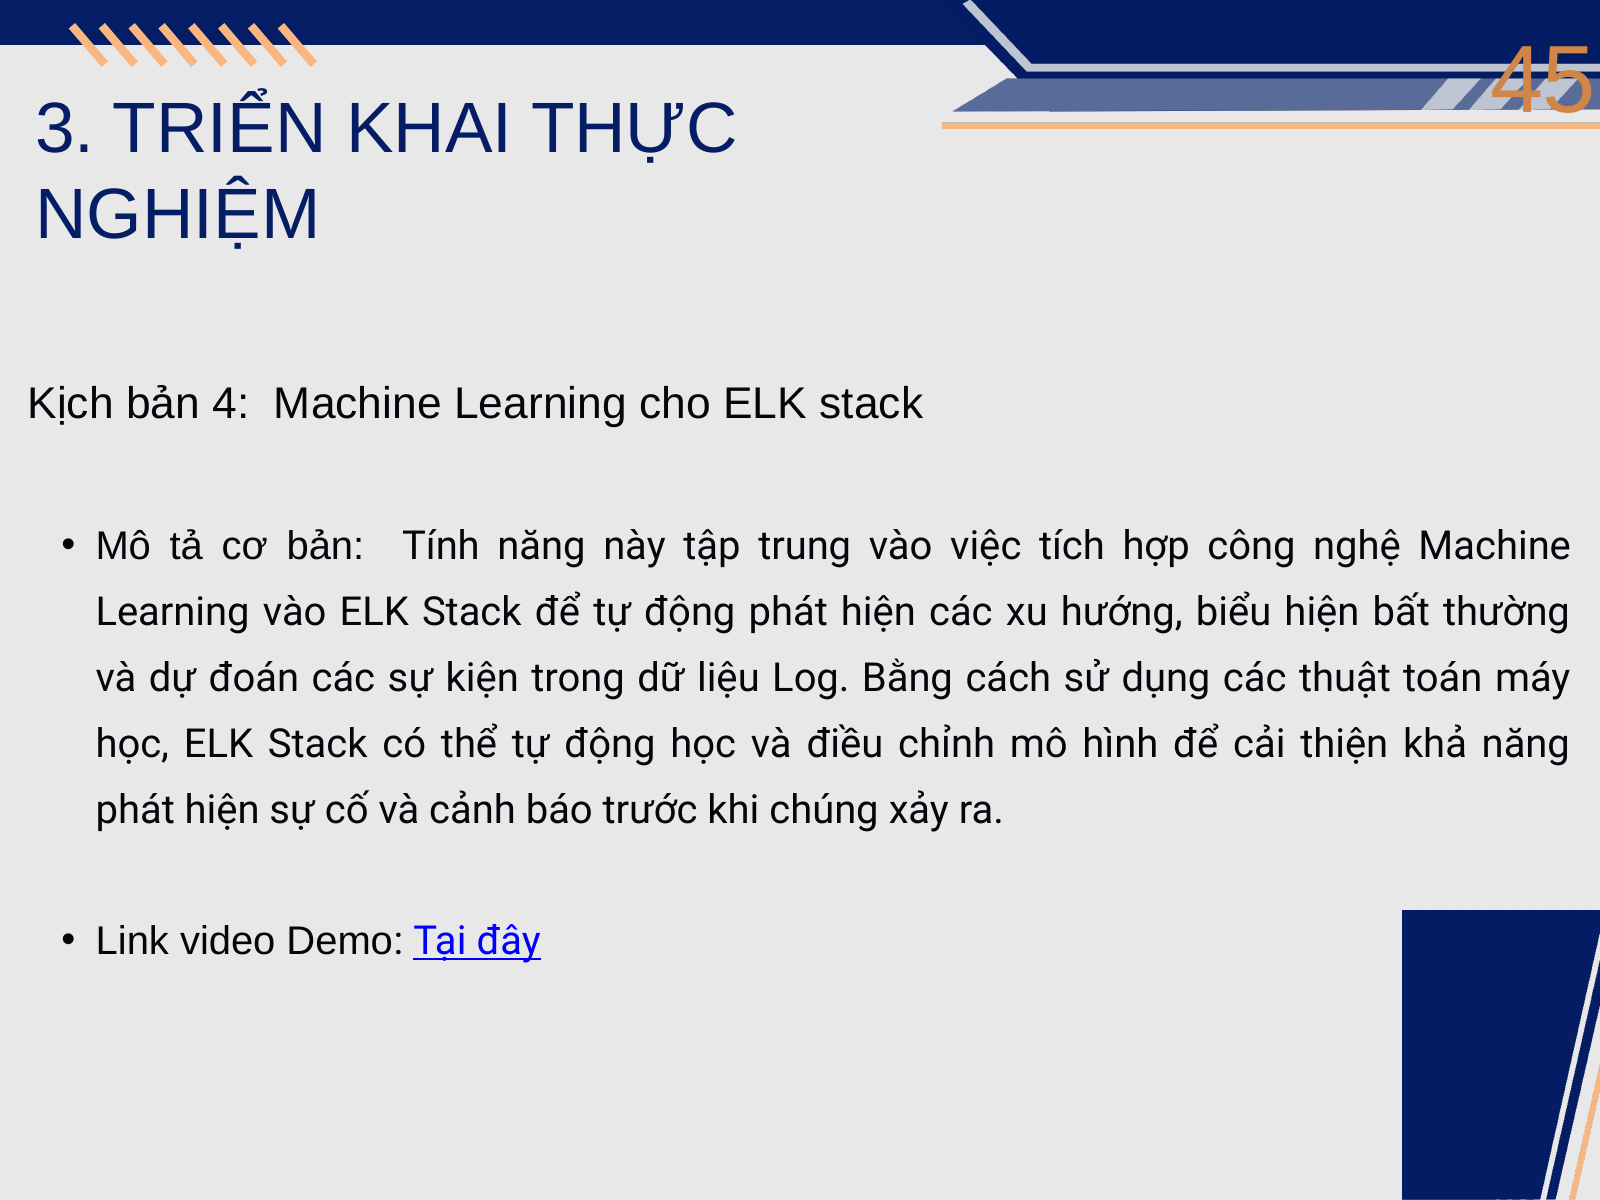

45
3. TRIỂN KHAI THỰC NGHIỆM
Kịch bản 4:  Machine Learning cho ELK stack

Mô tả cơ bản:  Tính năng này tập trung vào việc tích hợp công nghệ Machine Learning vào ELK Stack để tự động phát hiện các xu hướng, biểu hiện bất thường và dự đoán các sự kiện trong dữ liệu Log. Bằng cách sử dụng các thuật toán máy học, ELK Stack có thể tự động học và điều chỉnh mô hình để cải thiện khả năng phát hiện sự cố và cảnh báo trước khi chúng xảy ra.

Link video Demo: Tại đây